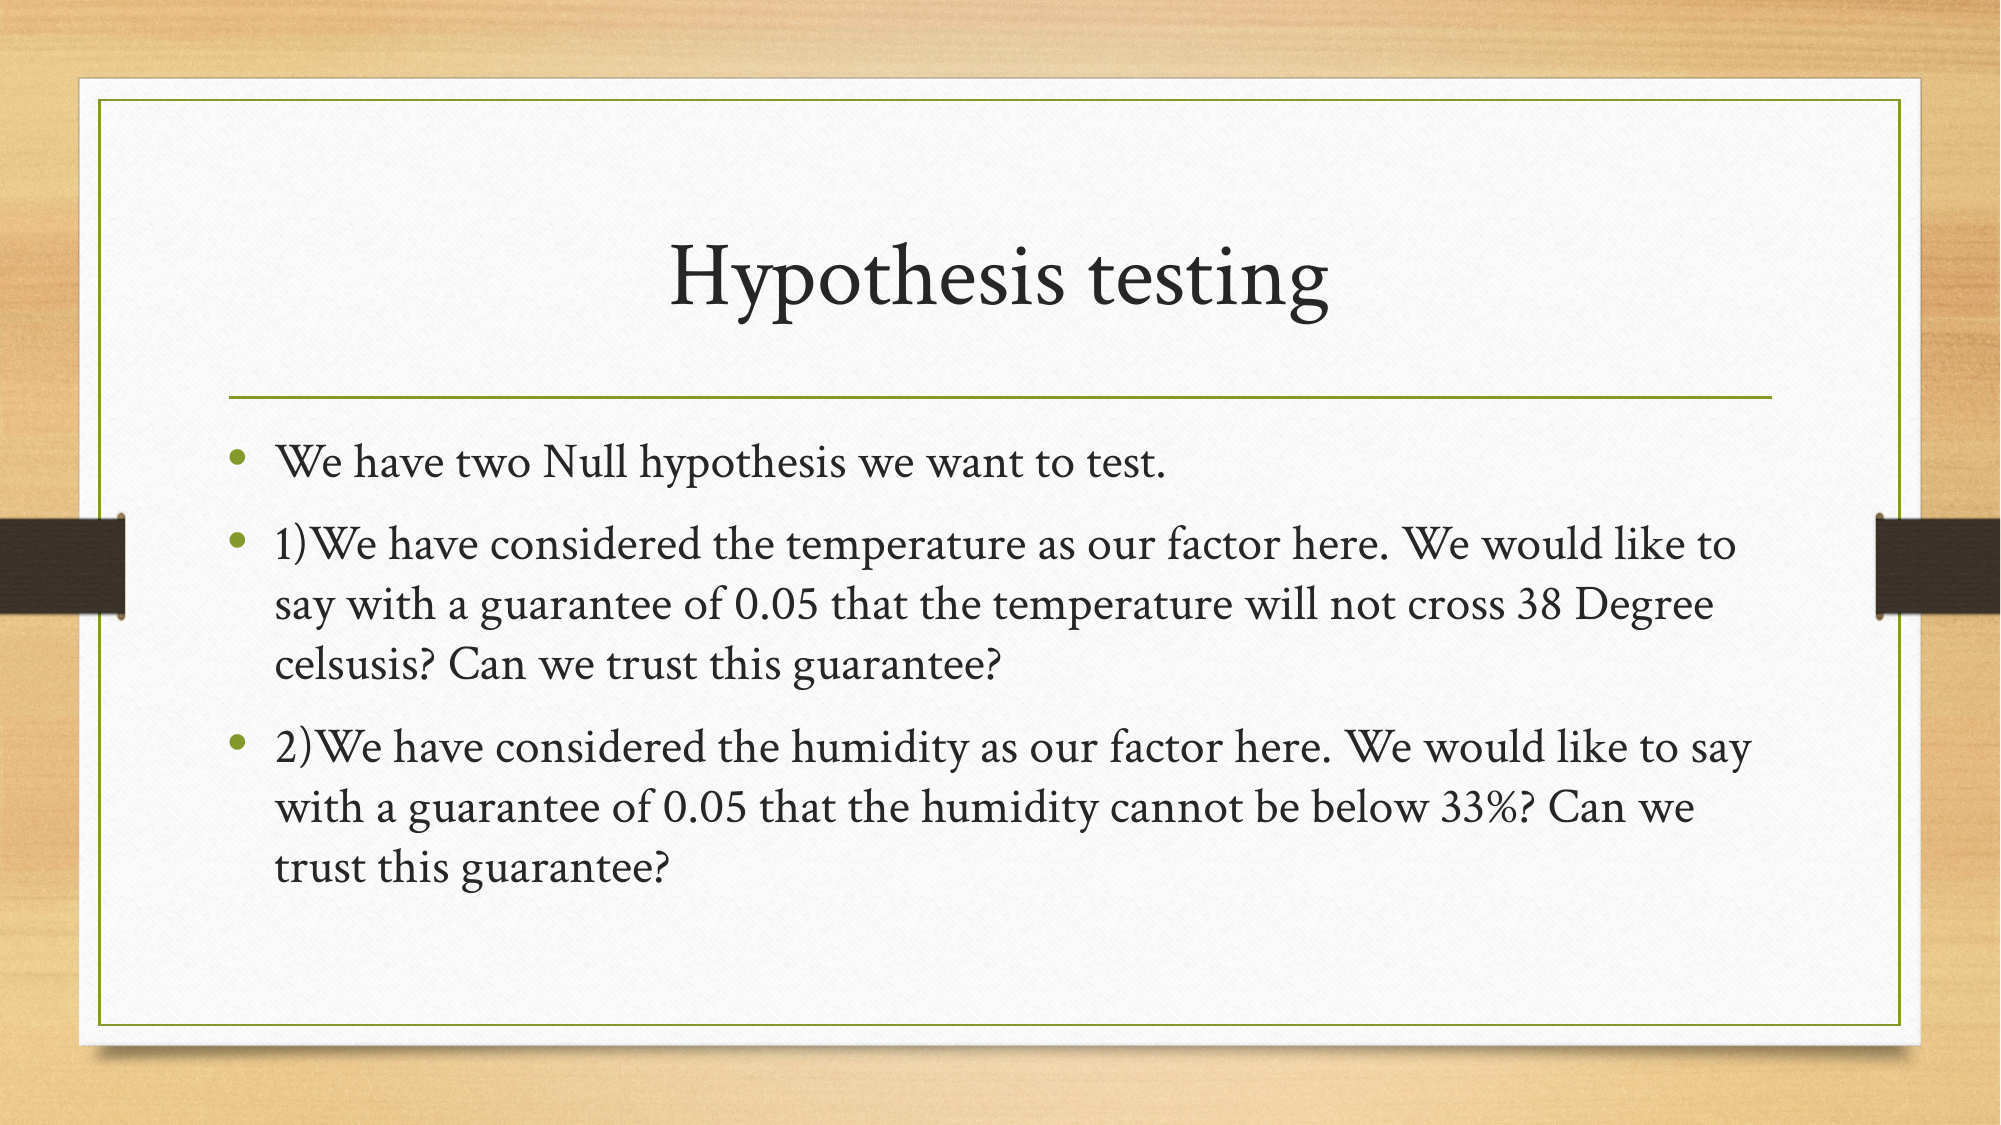

# Hypothesis testing
We have two Null hypothesis we want to test.
1)We have considered the temperature as our factor here. We would like to say with a guarantee of 0.05 that the temperature will not cross 38 Degree celsusis? Can we trust this guarantee?
2)We have considered the humidity as our factor here. We would like to say with a guarantee of 0.05 that the humidity cannot be below 33%? Can we trust this guarantee?